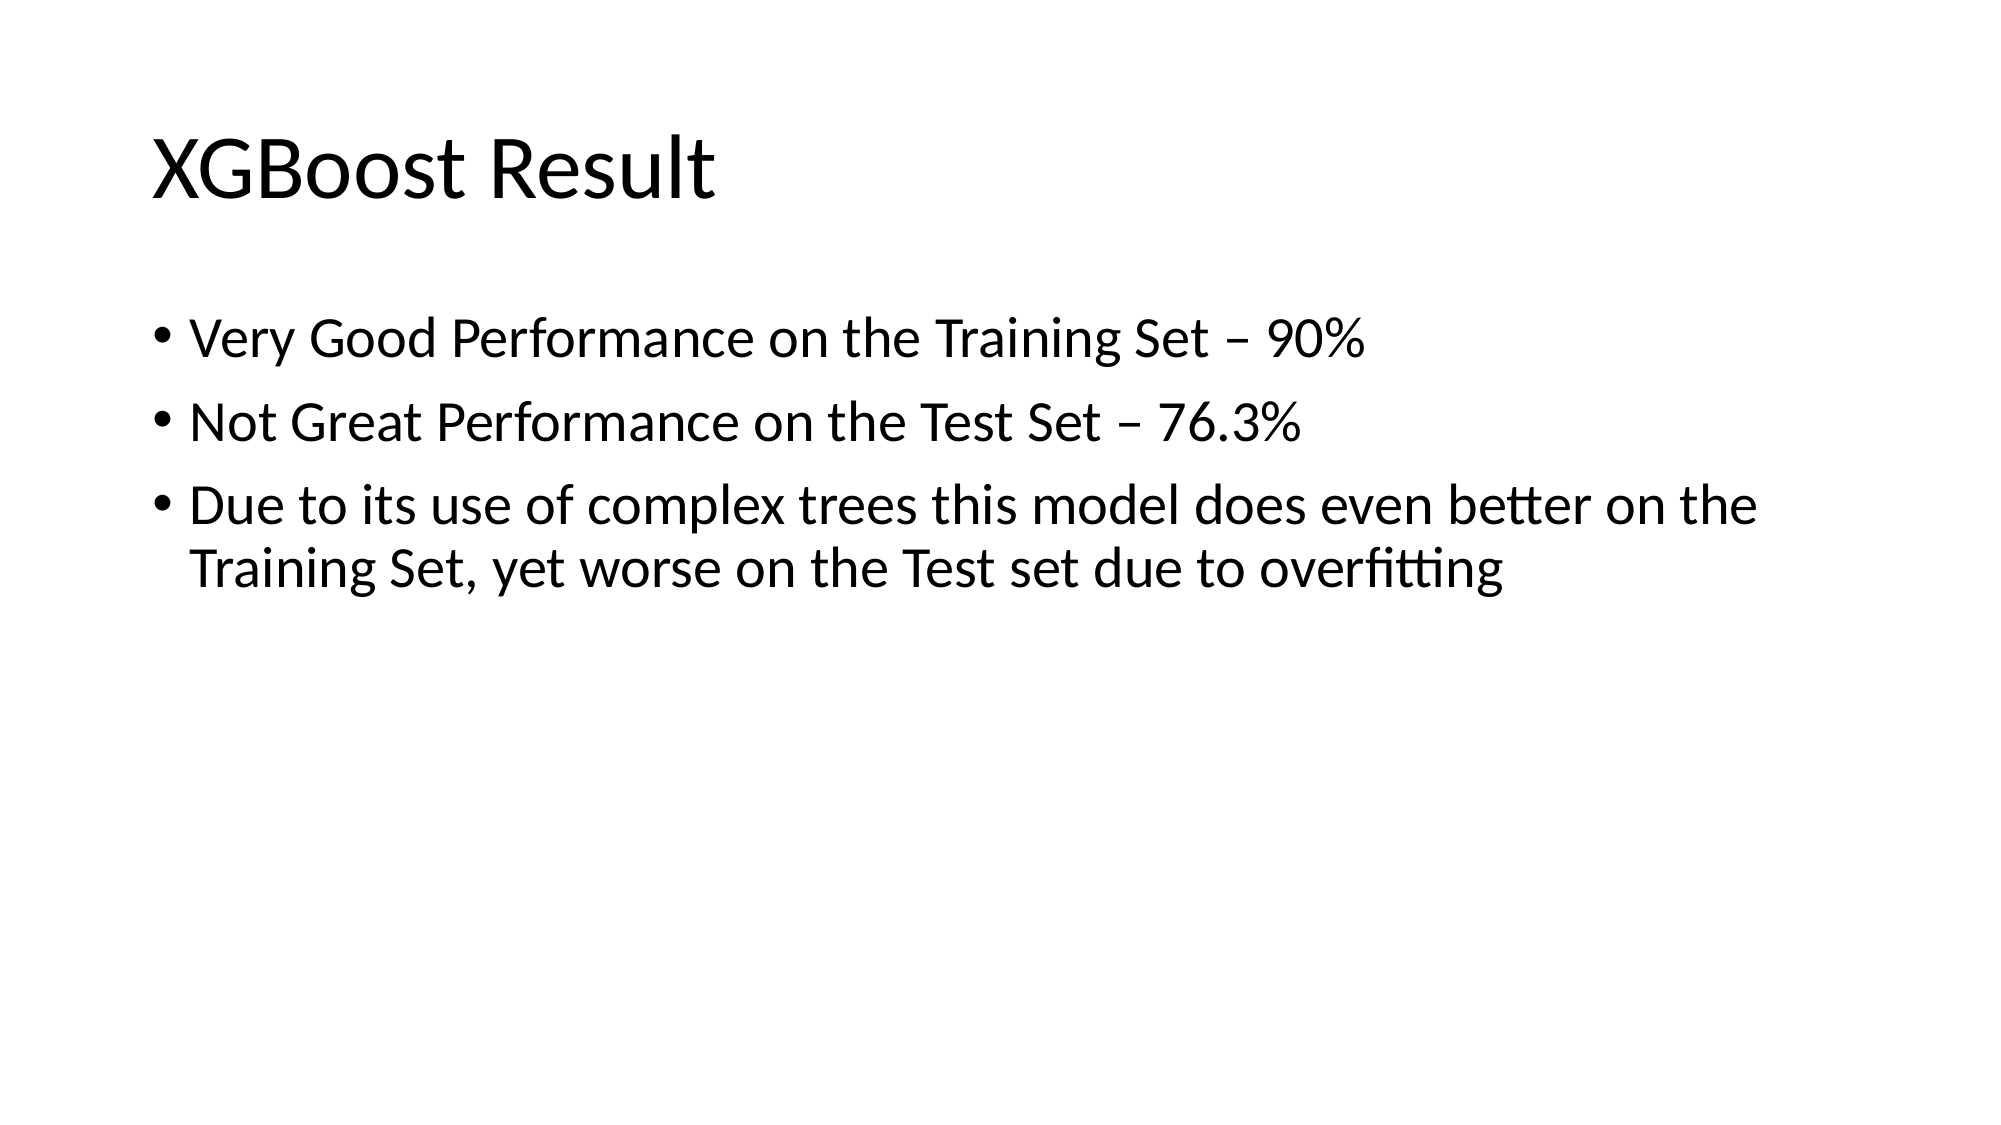

# XGBoost Result
Very Good Performance on the Training Set – 90%
Not Great Performance on the Test Set – 76.3%
Due to its use of complex trees this model does even better on the Training Set, yet worse on the Test set due to overfitting